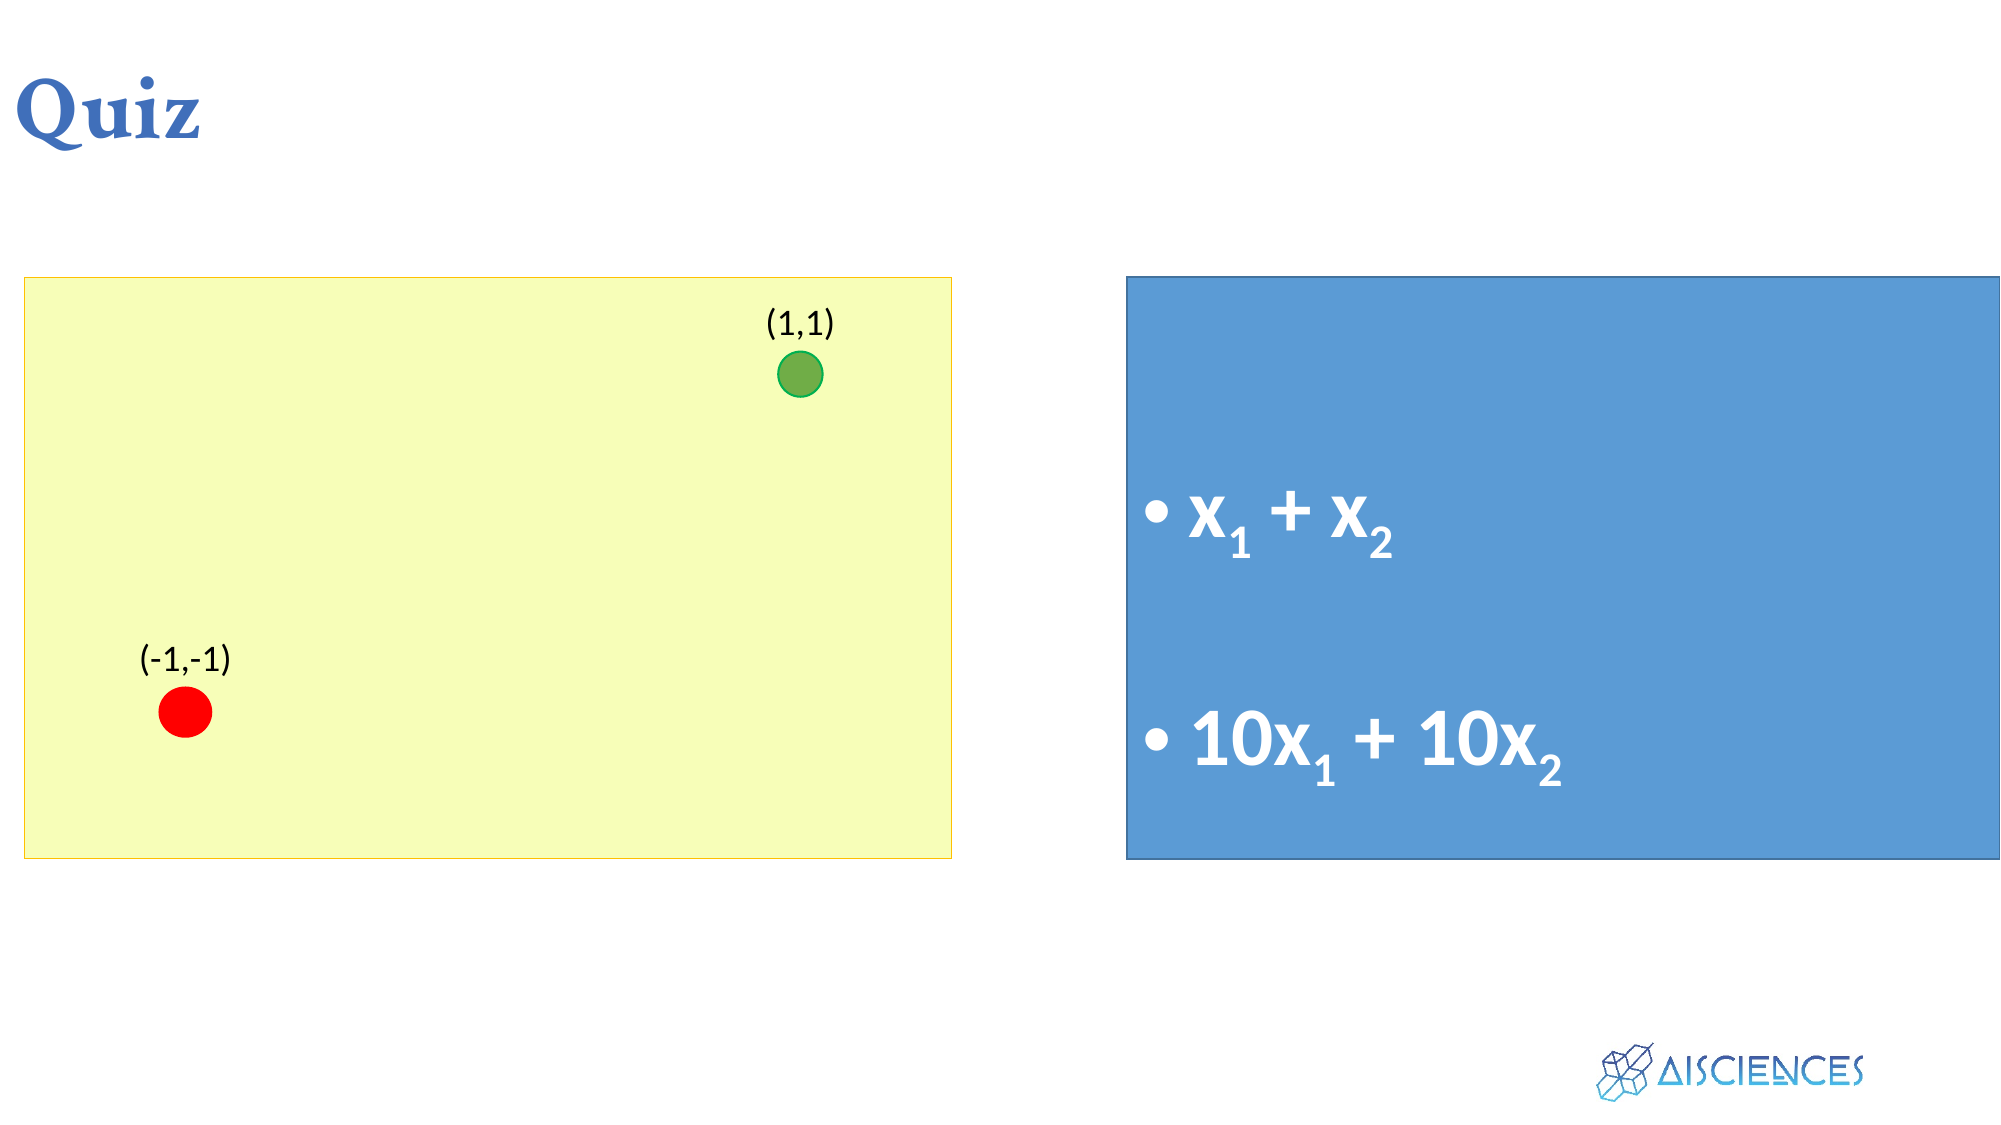

# Quiz

x1 + x2
10x1 + 10x2
(1,1)

(-1,-1)